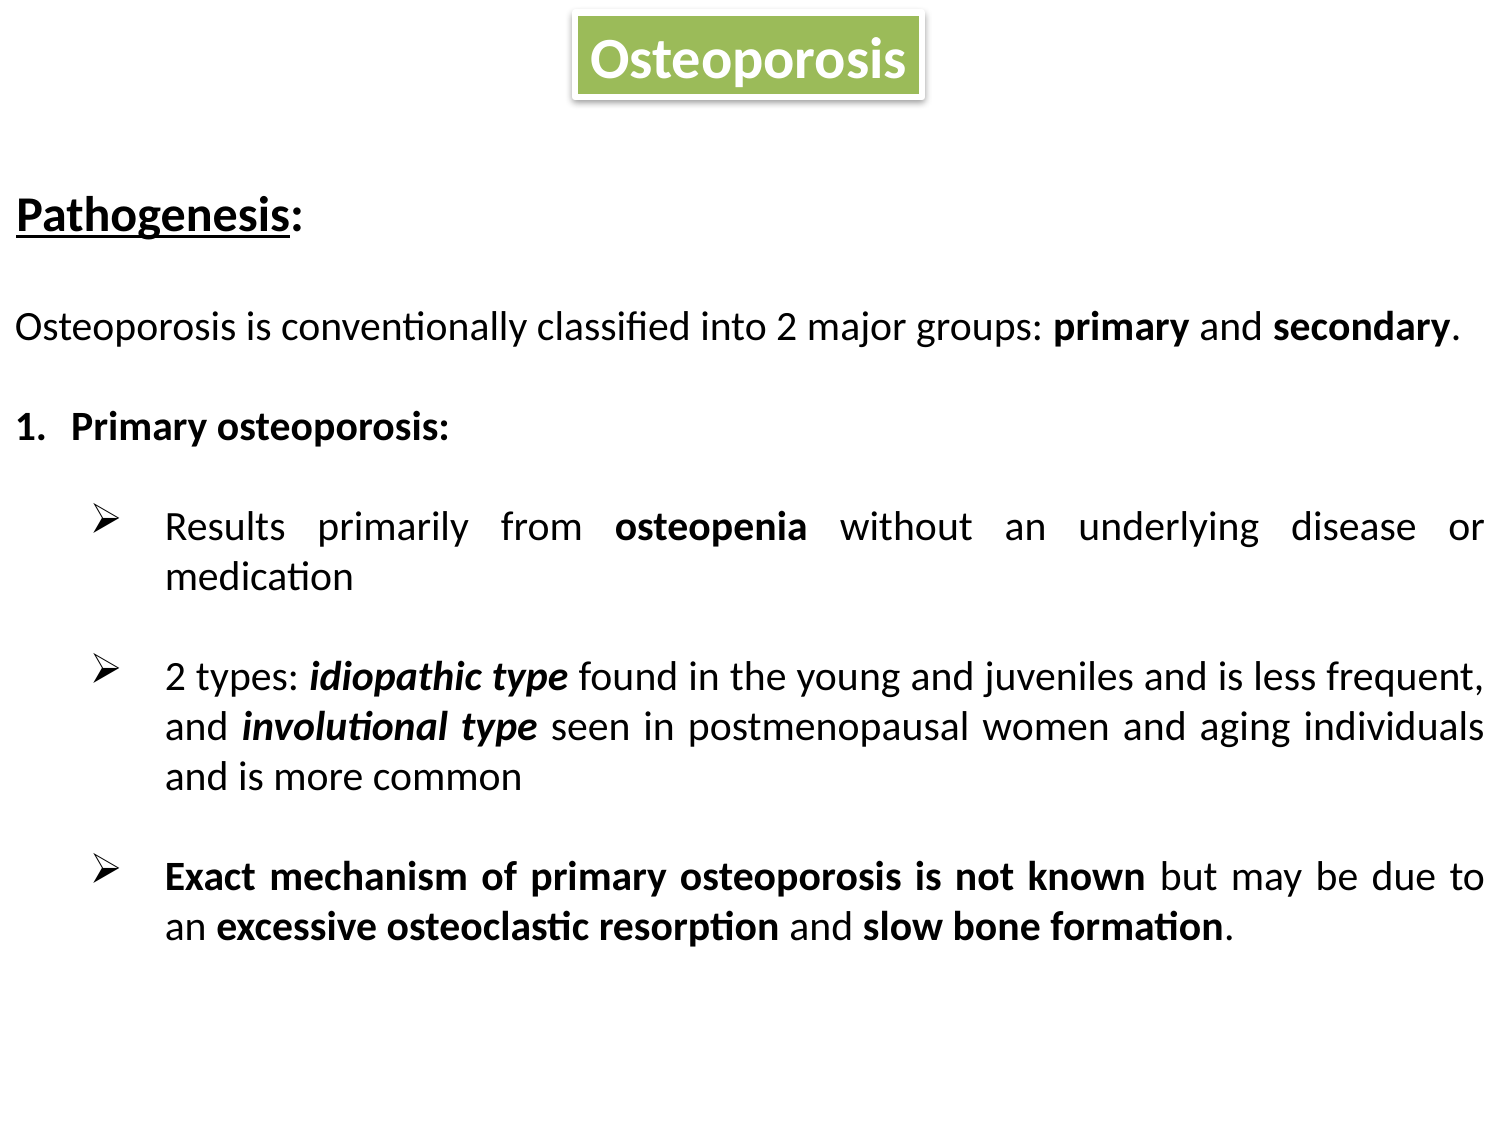

Osteoporosis
Pathogenesis:
Osteoporosis is conventionally classified into 2 major groups: primary and secondary.

Primary osteoporosis:

Results primarily from osteopenia without an underlying disease or medication

2 types: idiopathic type found in the young and juveniles and is less frequent, and involutional type seen in postmenopausal women and aging individuals and is more common

Exact mechanism of primary osteoporosis is not known but may be due to an excessive osteoclastic resorption and slow bone formation.